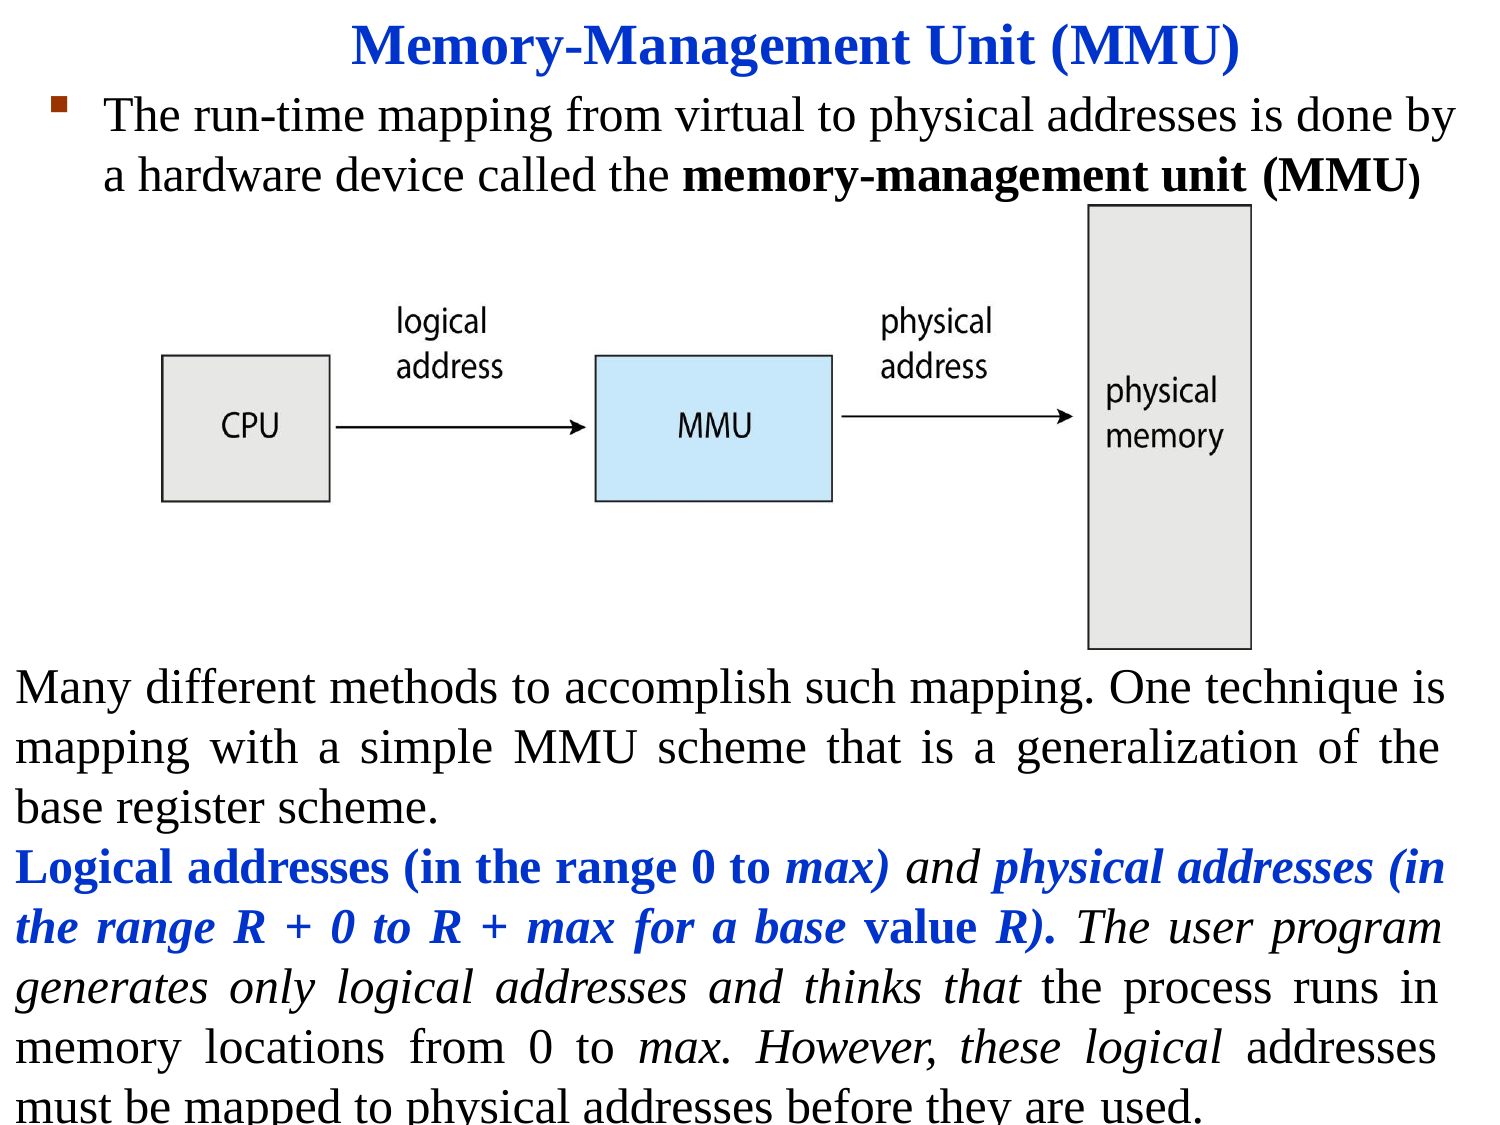

# Memory-Management Unit (MMU)
The run-time mapping from virtual to physical addresses is done by  a hardware device called the memory-management unit (MMU)

Many different methods to accomplish such mapping. One technique is  mapping with a simple MMU scheme that is a generalization of the  base register scheme.
Logical addresses (in the range 0 to max) and physical addresses (in  the range R + 0 to R + max for a base value R). The user program  generates only logical addresses and thinks that the process runs in  memory locations from 0 to max. However, these logical addresses  must be mapped to physical addresses before they are used.